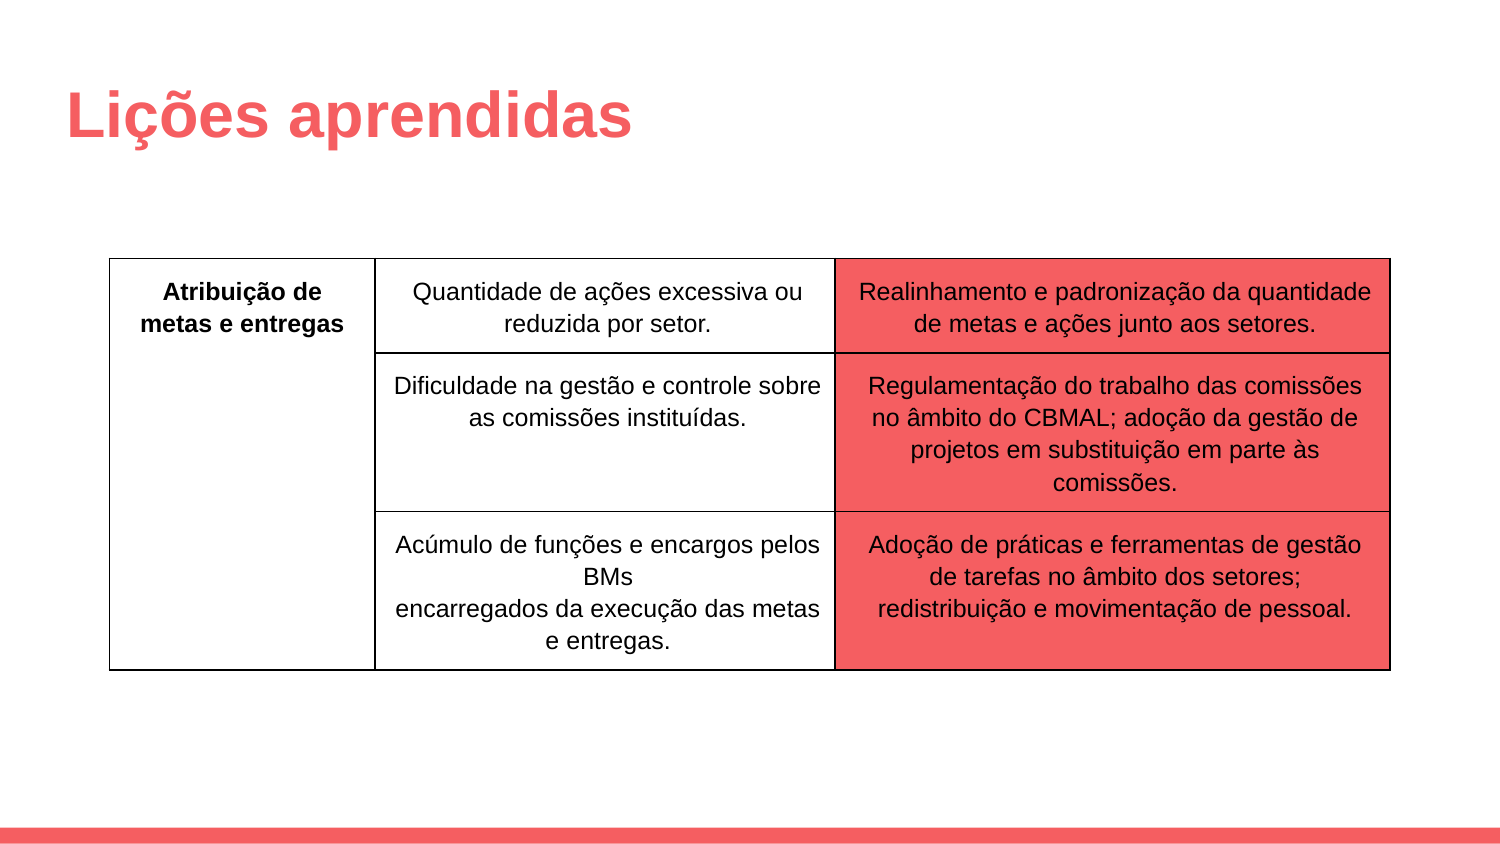

# Lições aprendidas
| Atribuição de metas e entregas | Quantidade de ações excessiva ou reduzida por setor. | Realinhamento e padronização da quantidade de metas e ações junto aos setores. |
| --- | --- | --- |
|  | Dificuldade na gestão e controle sobre as comissões instituídas. | Regulamentação do trabalho das comissões no âmbito do CBMAL; adoção da gestão de projetos em substituição em parte às comissões. |
|  | Acúmulo de funções e encargos pelos BMs encarregados da execução das metas e entregas. | Adoção de práticas e ferramentas de gestão de tarefas no âmbito dos setores; redistribuição e movimentação de pessoal. |